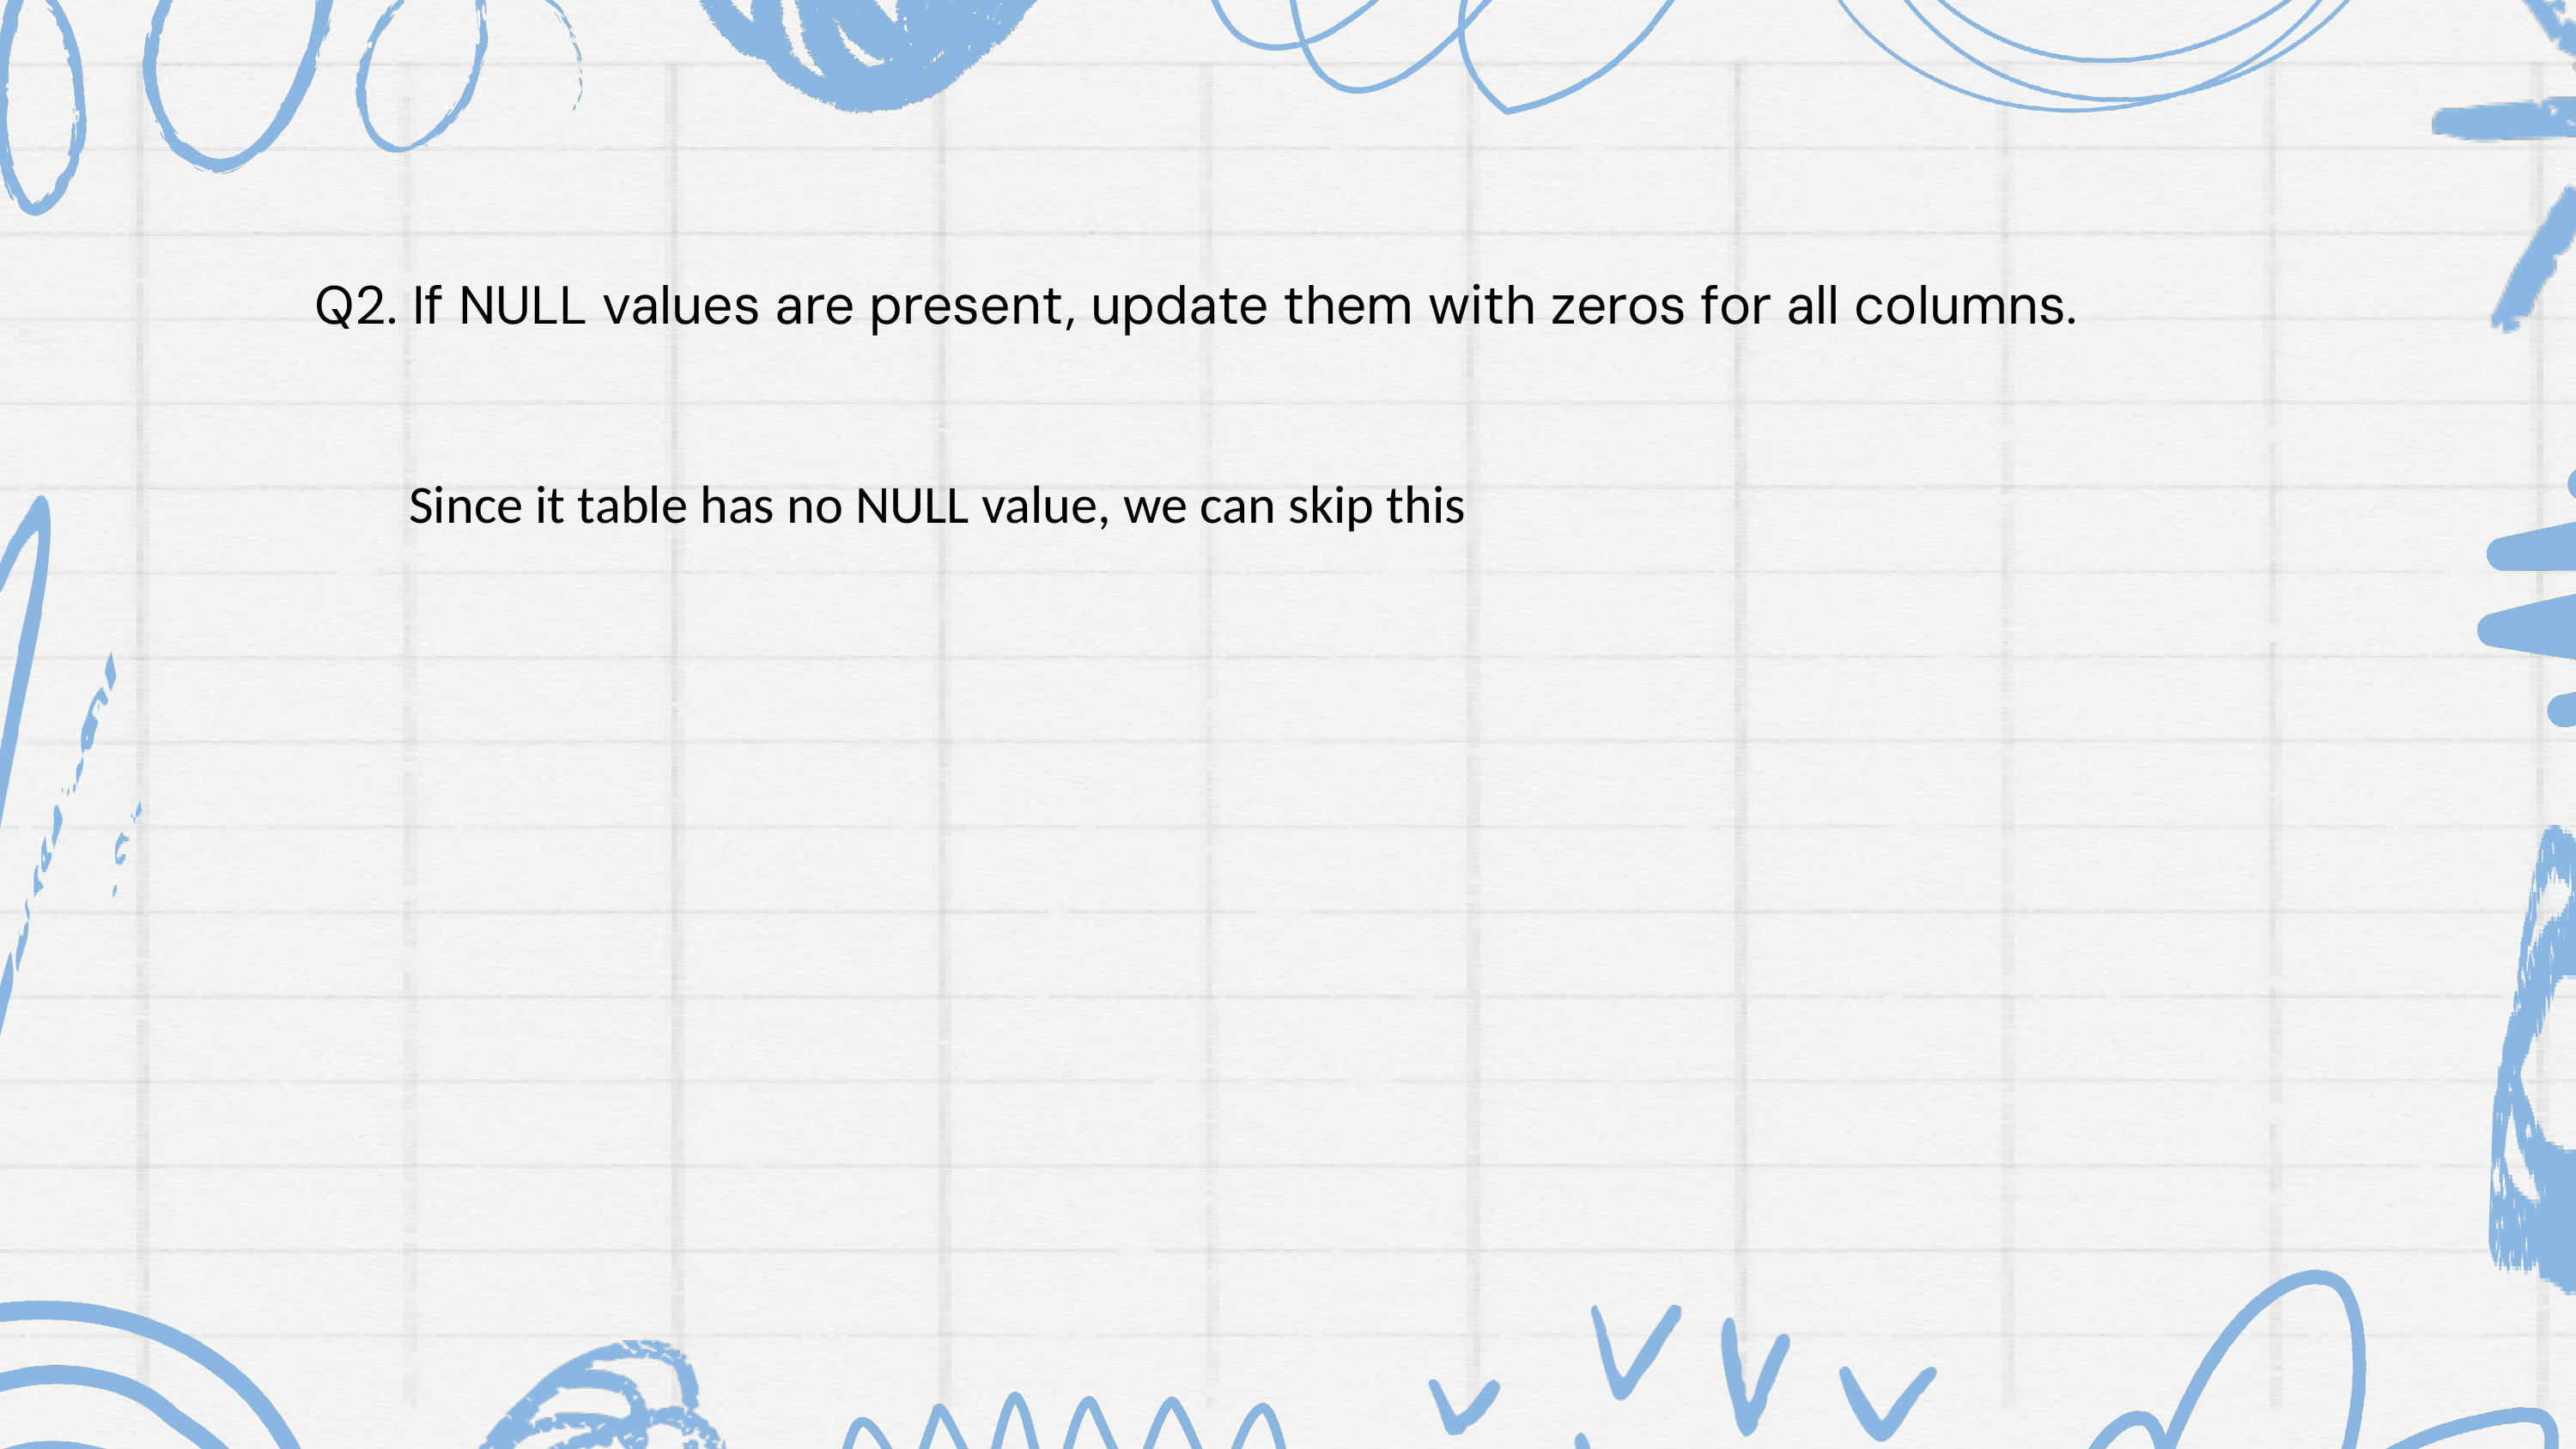

Q2. If NULL values are present, update them with zeros for all columns.

Since it table has no NULL value, we can skip this